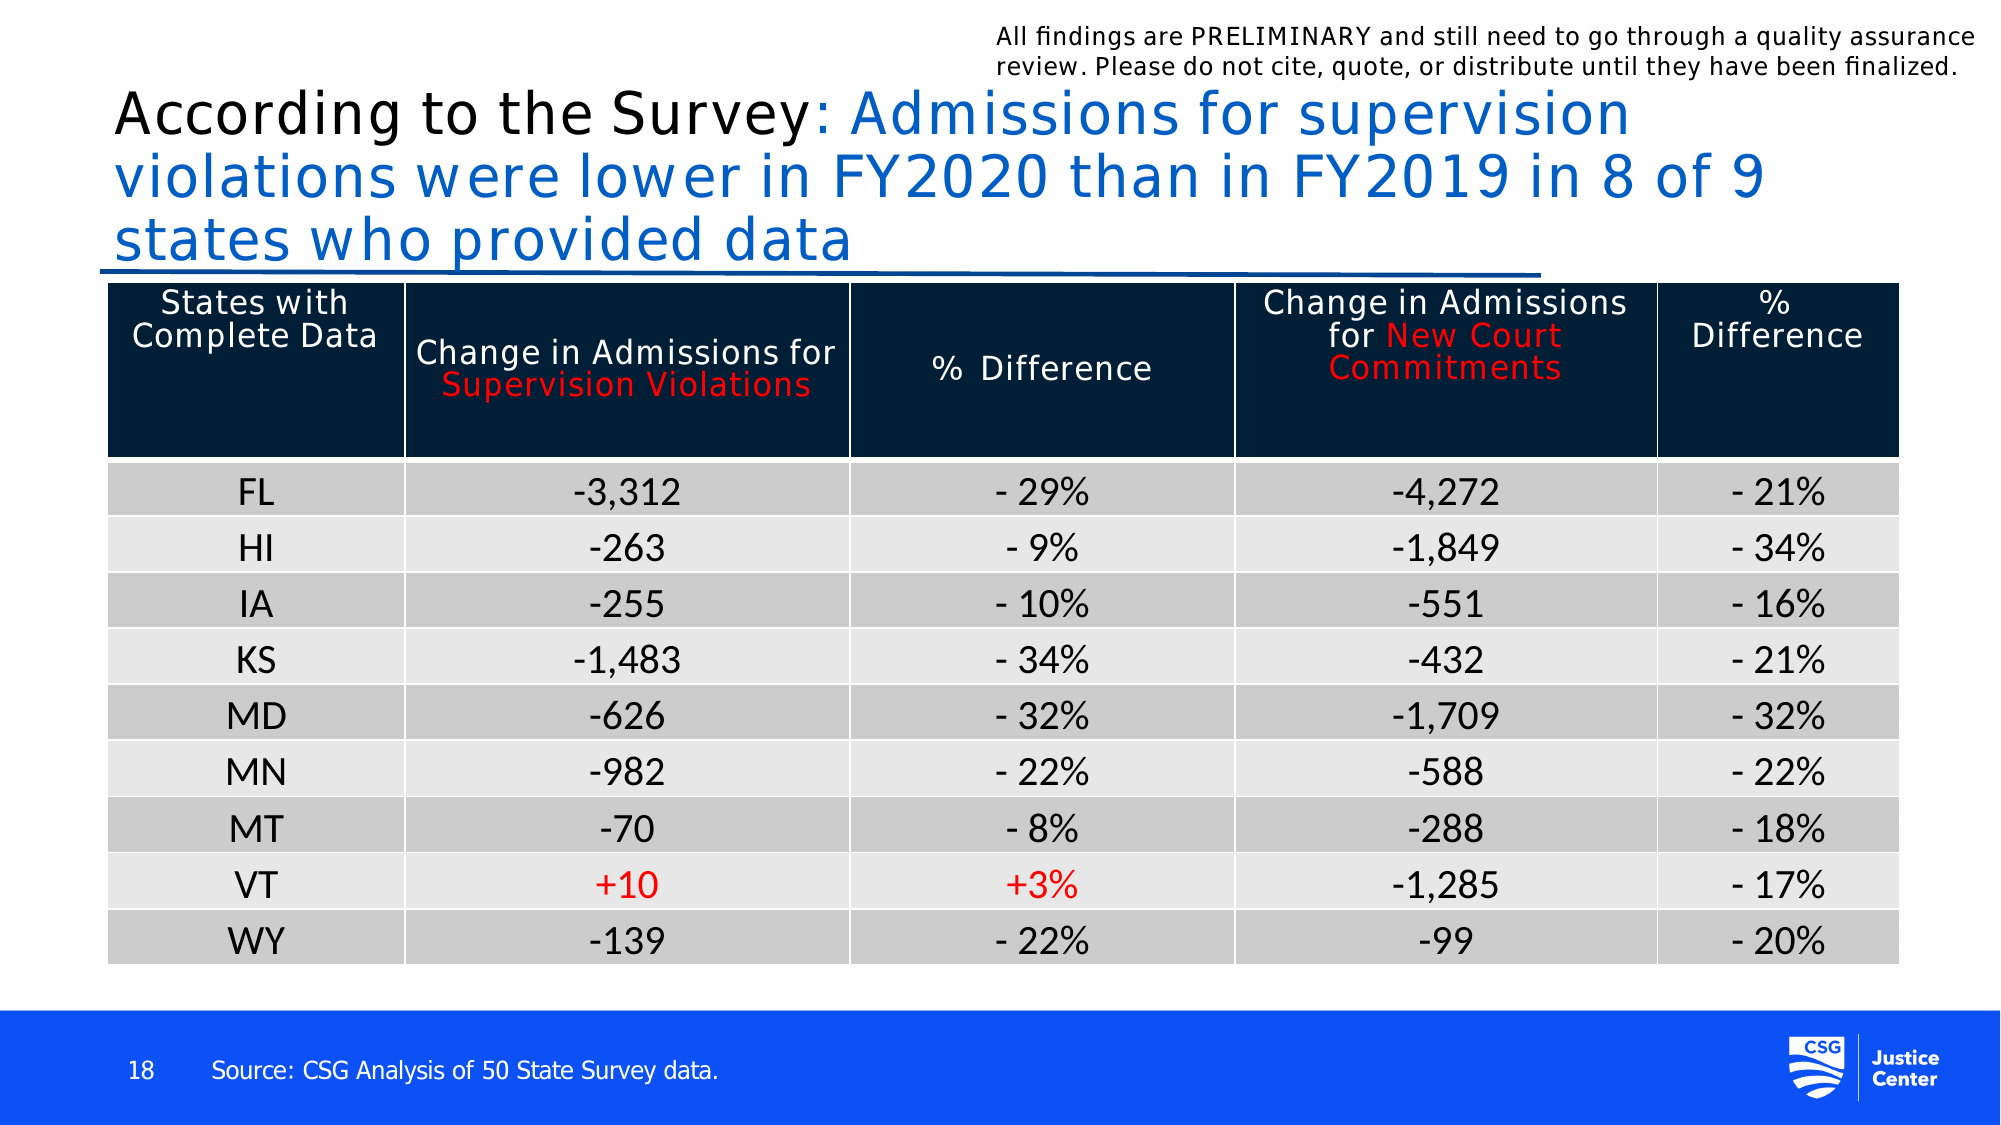

All findings are PRELIMINARY and still need to go through a quality assurance review. Please do not cite, quote, or distribute until they have been finalized.
# According to the Survey: Admissions for supervision violations were lower in FY2020 than in FY2019 in 8 of 9 states who provided data
| States with Complete Data | Change in Admissions for Supervision Violations | % Difference | Change in Admissions for New Court Commitments | % Difference |
| --- | --- | --- | --- | --- |
| FL | -3,312 | - 29% | -4,272 | - 21% |
| HI | -263 | - 9% | -1,849 | - 34% |
| IA | -255 | - 10% | -551 | - 16% |
| KS | -1,483 | - 34% | -432 | - 21% |
| MD | -626 | - 32% | -1,709 | - 32% |
| MN | -982 | - 22% | -588 | - 22% |
| MT | -70 | - 8% | -288 | - 18% |
| VT | +10 | +3% | -1,285 | - 17% |
| WY | -139 | - 22% | -99 | - 20% |
18
Source: CSG Analysis of 50 State Survey data.